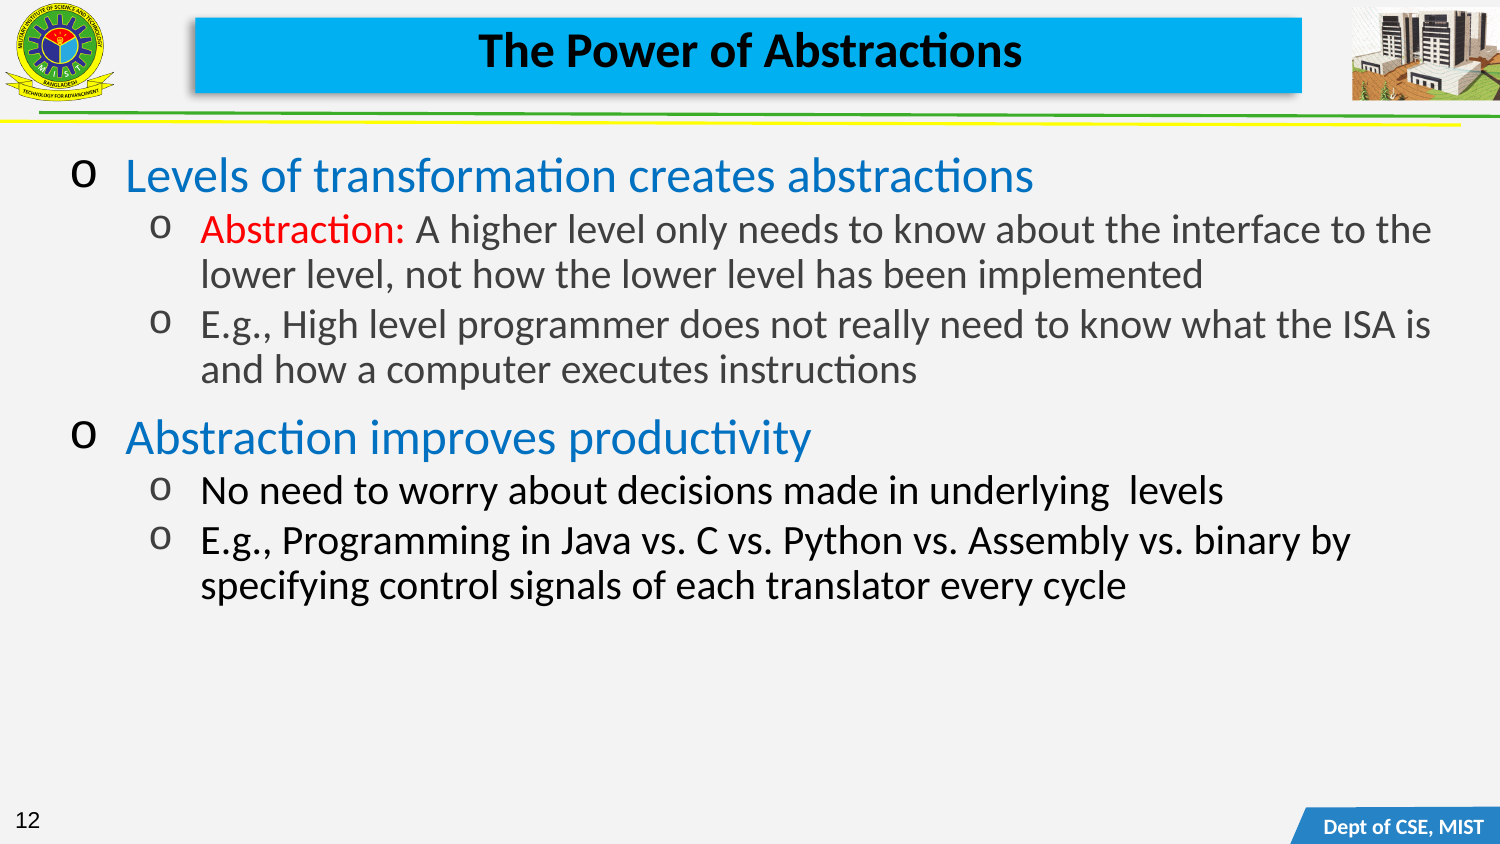

# The Power of Abstractions
Levels of transformation creates abstractions
Abstraction: A higher level only needs to know about the interface to the lower level, not how the lower level has been implemented
E.g., High level programmer does not really need to know what the ISA is and how a computer executes instructions
Abstraction improves productivity
No need to worry about decisions made in underlying  levels
E.g., Programming in Java vs. C vs. Python vs. Assembly vs. binary by specifying control signals of each translator every cycle